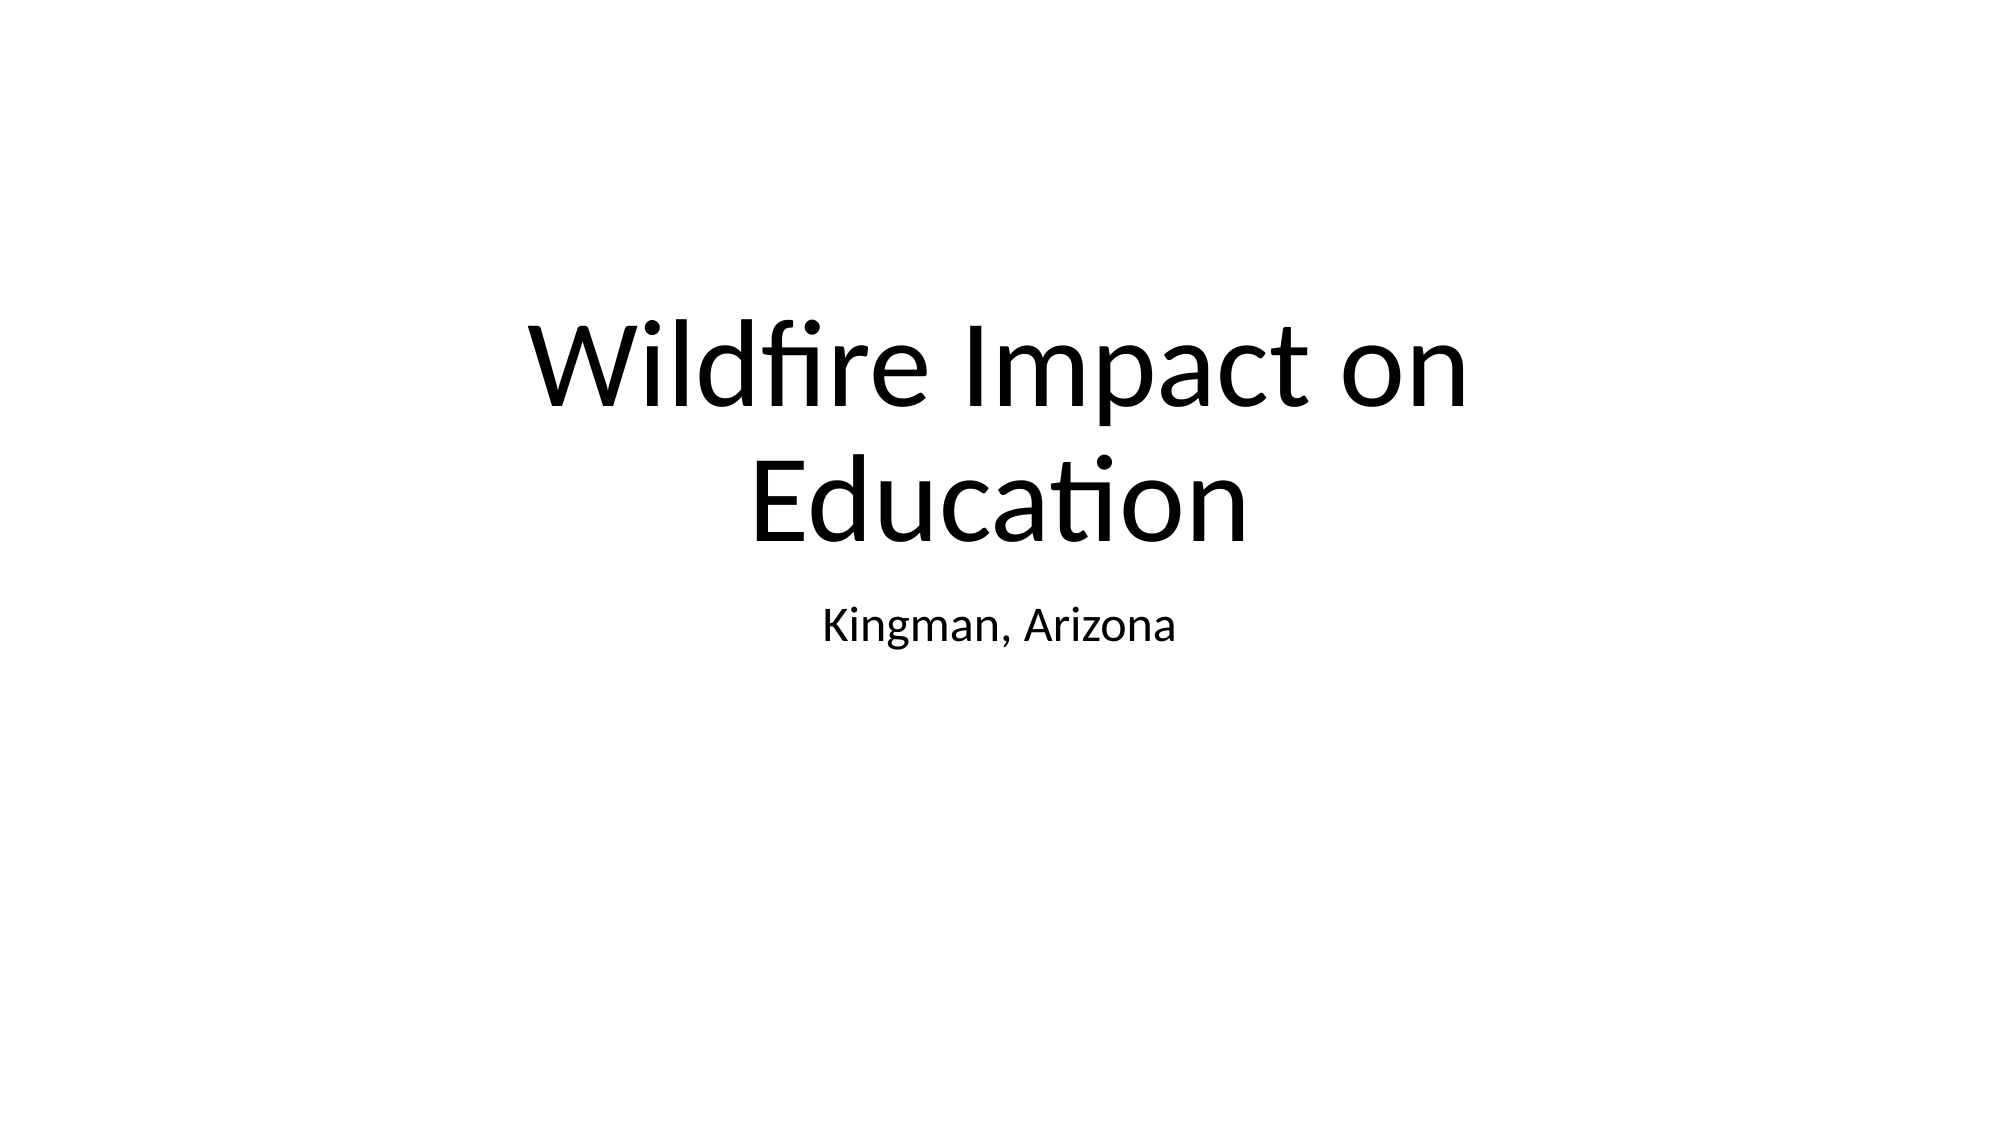

# Wildfire Impact on Education
Kingman, Arizona